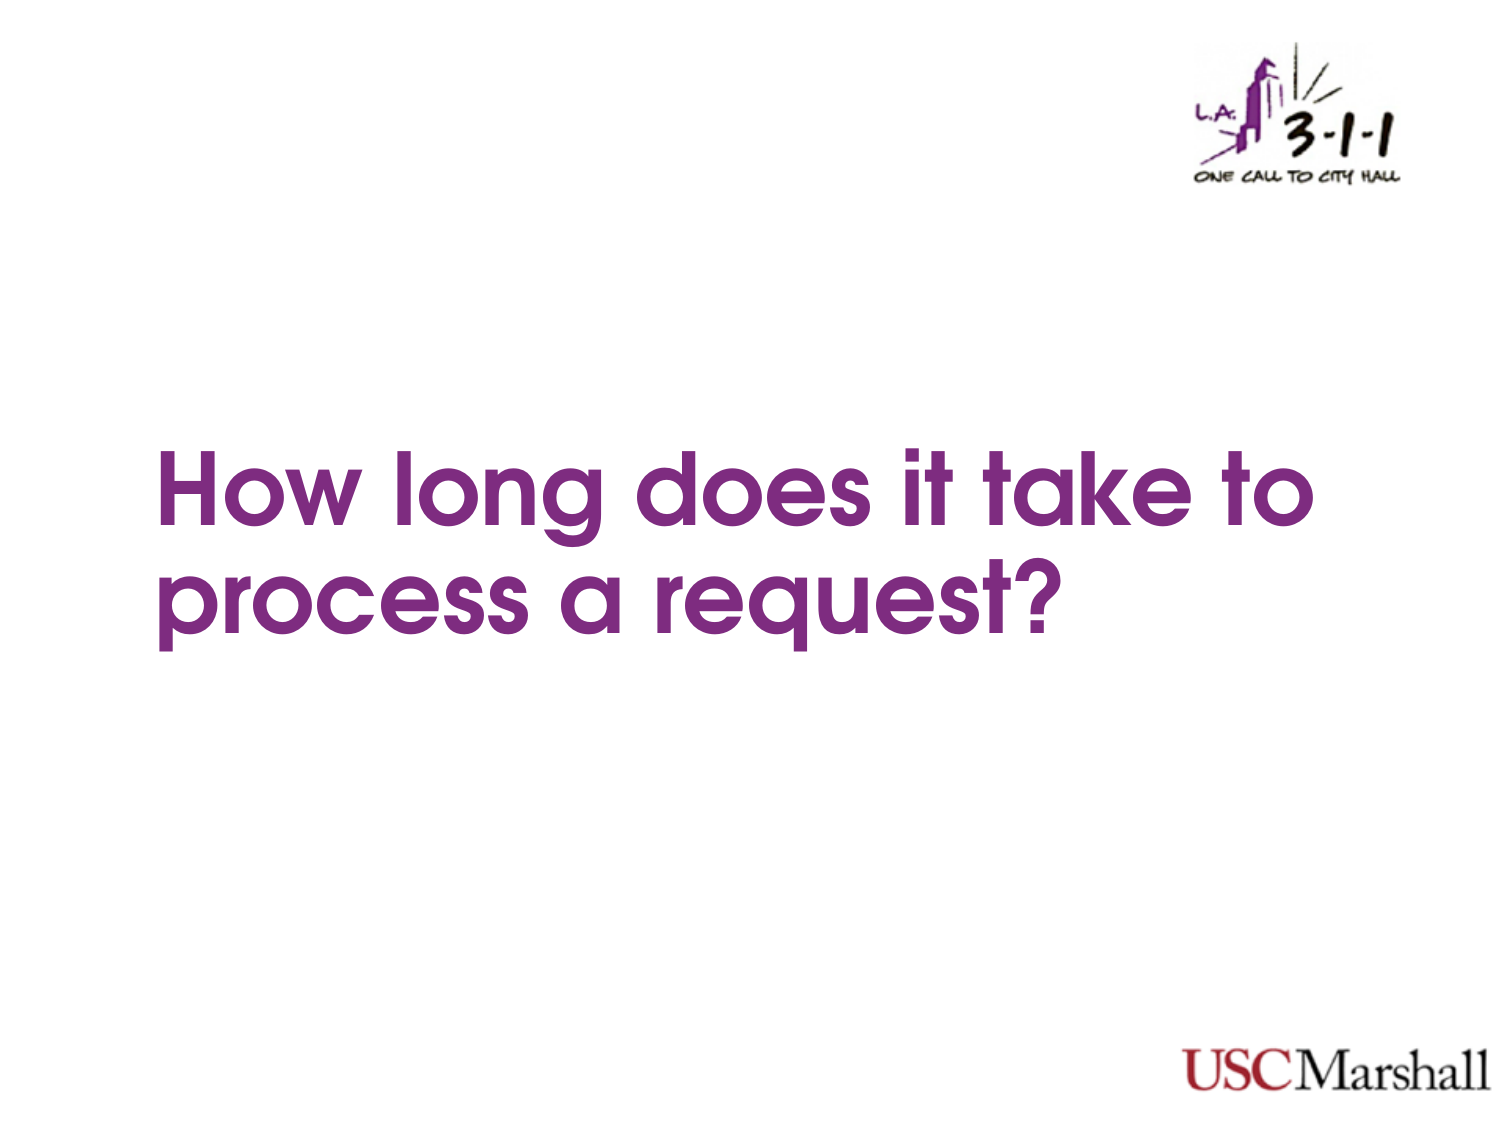

# How long does it take to process a request?